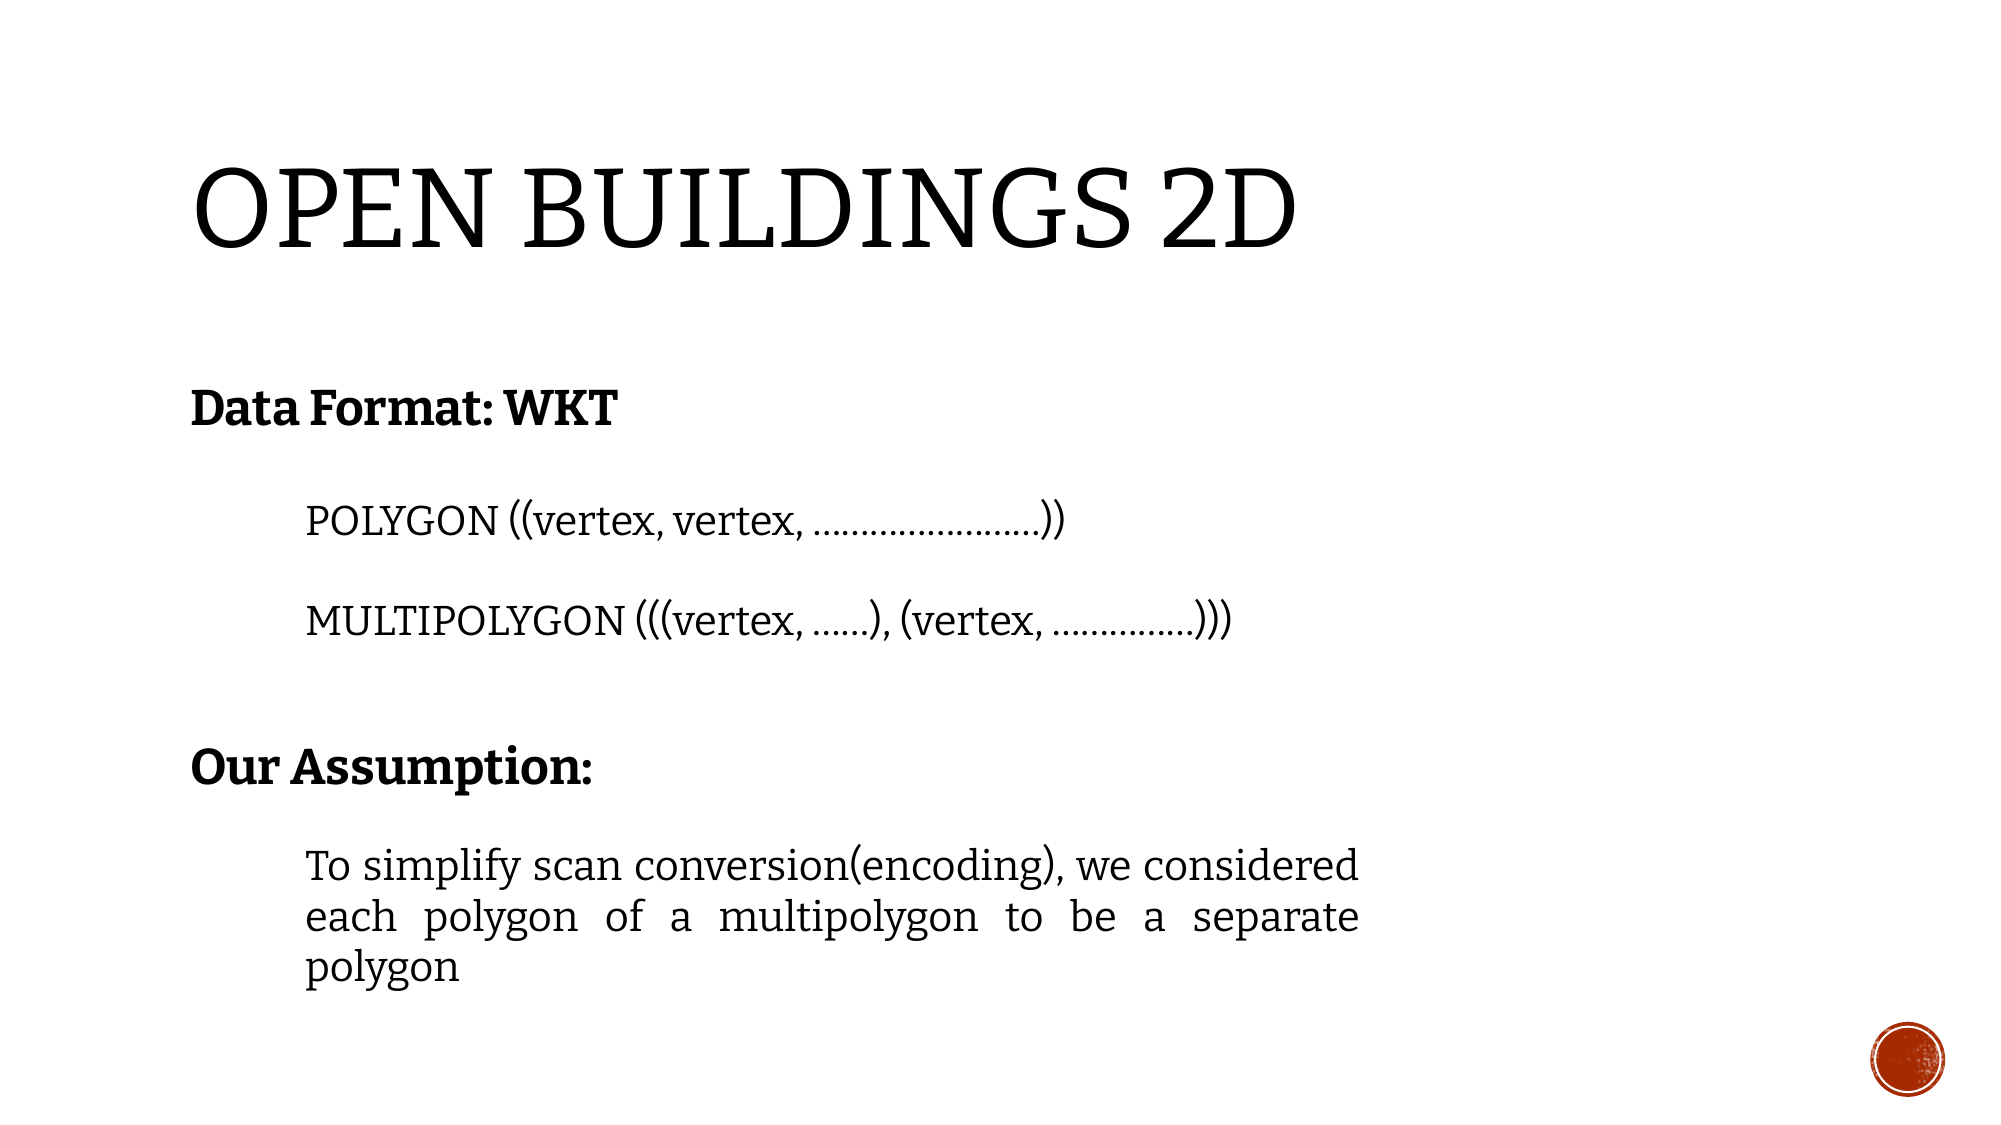

# Open Buildings 2d
Data Format: WKT
POLYGON ((vertex, vertex, ……………………))

MULTIPOLYGON (((vertex, ……), (vertex, ……………)))
Our Assumption:
To simplify scan conversion(encoding), we considered each polygon of a multipolygon to be a separate polygon